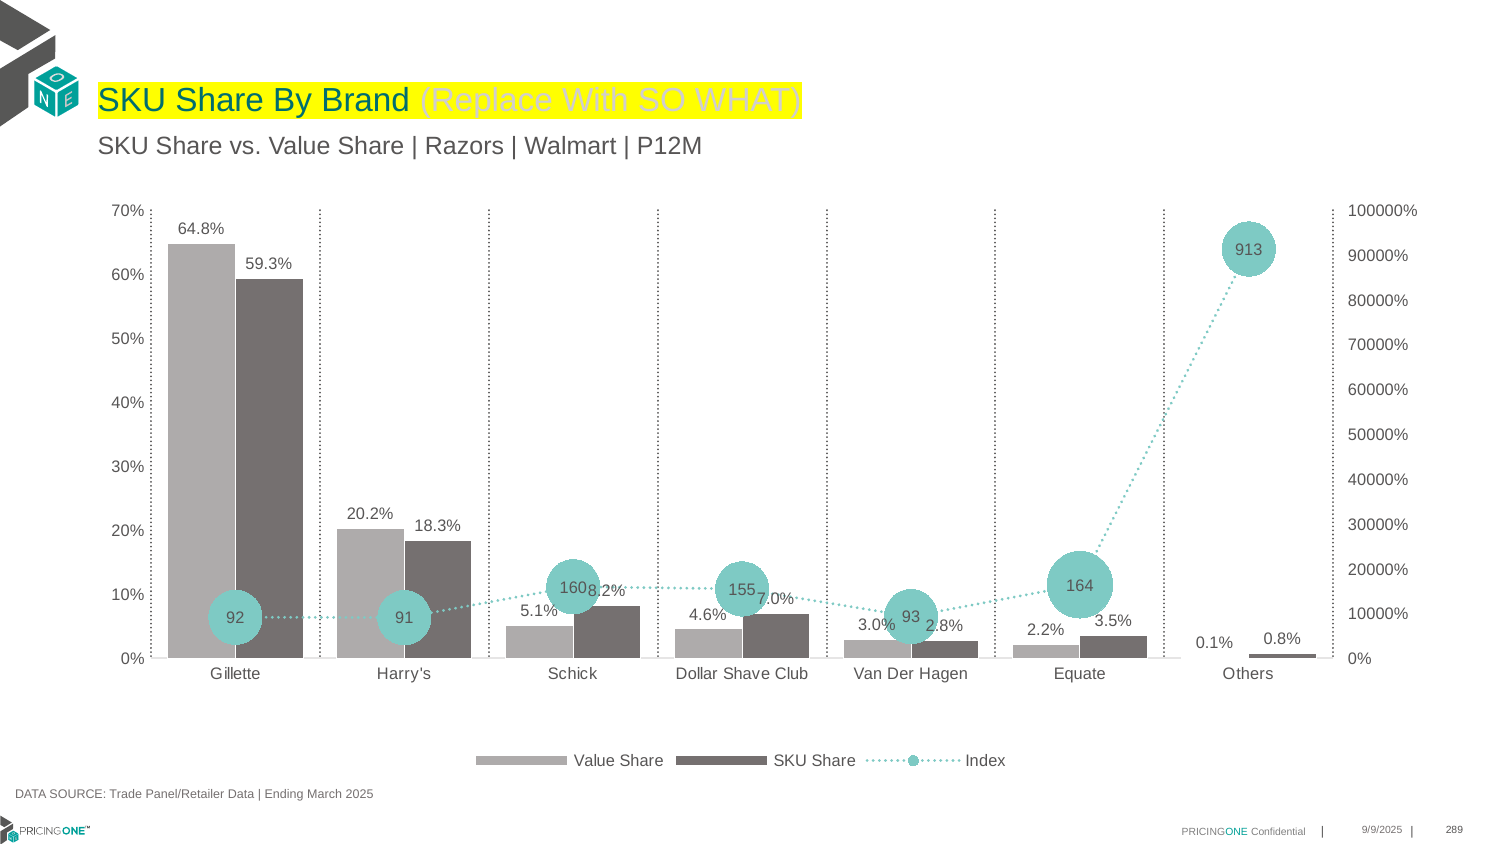

# SKU Share By Brand (Replace With SO WHAT)
SKU Share vs. Value Share | Razors | Walmart | P12M

### Chart

| Category | Value Share | SKU Share | Index |
|---|---|---|---|
| Gillette | 0.6484590353031028 | 0.5934500533238531 | 91.51696884699318 |
| Harry's | 0.20224109939179227 | 0.18321187344472076 | 90.59082154700559 |
| Schick | 0.05143010063283449 | 0.08207429790259502 | 159.58416742859018 |
| Dollar Shave Club | 0.045583978383688155 | 0.07047635975826512 | 154.60774214363985 |
| Van Der Hagen | 0.029879671567027418 | 0.027772840383931716 | 92.94894798836873 |
| Equate | 0.021574179939746557 | 0.035415926057589725 | 164.15885172229528 |
| Others | 0.0008319347818083351 | 0.007598649129043718 | 913.3707707864928 |
DATA SOURCE: Trade Panel/Retailer Data | Ending March 2025

9/9/2025
289